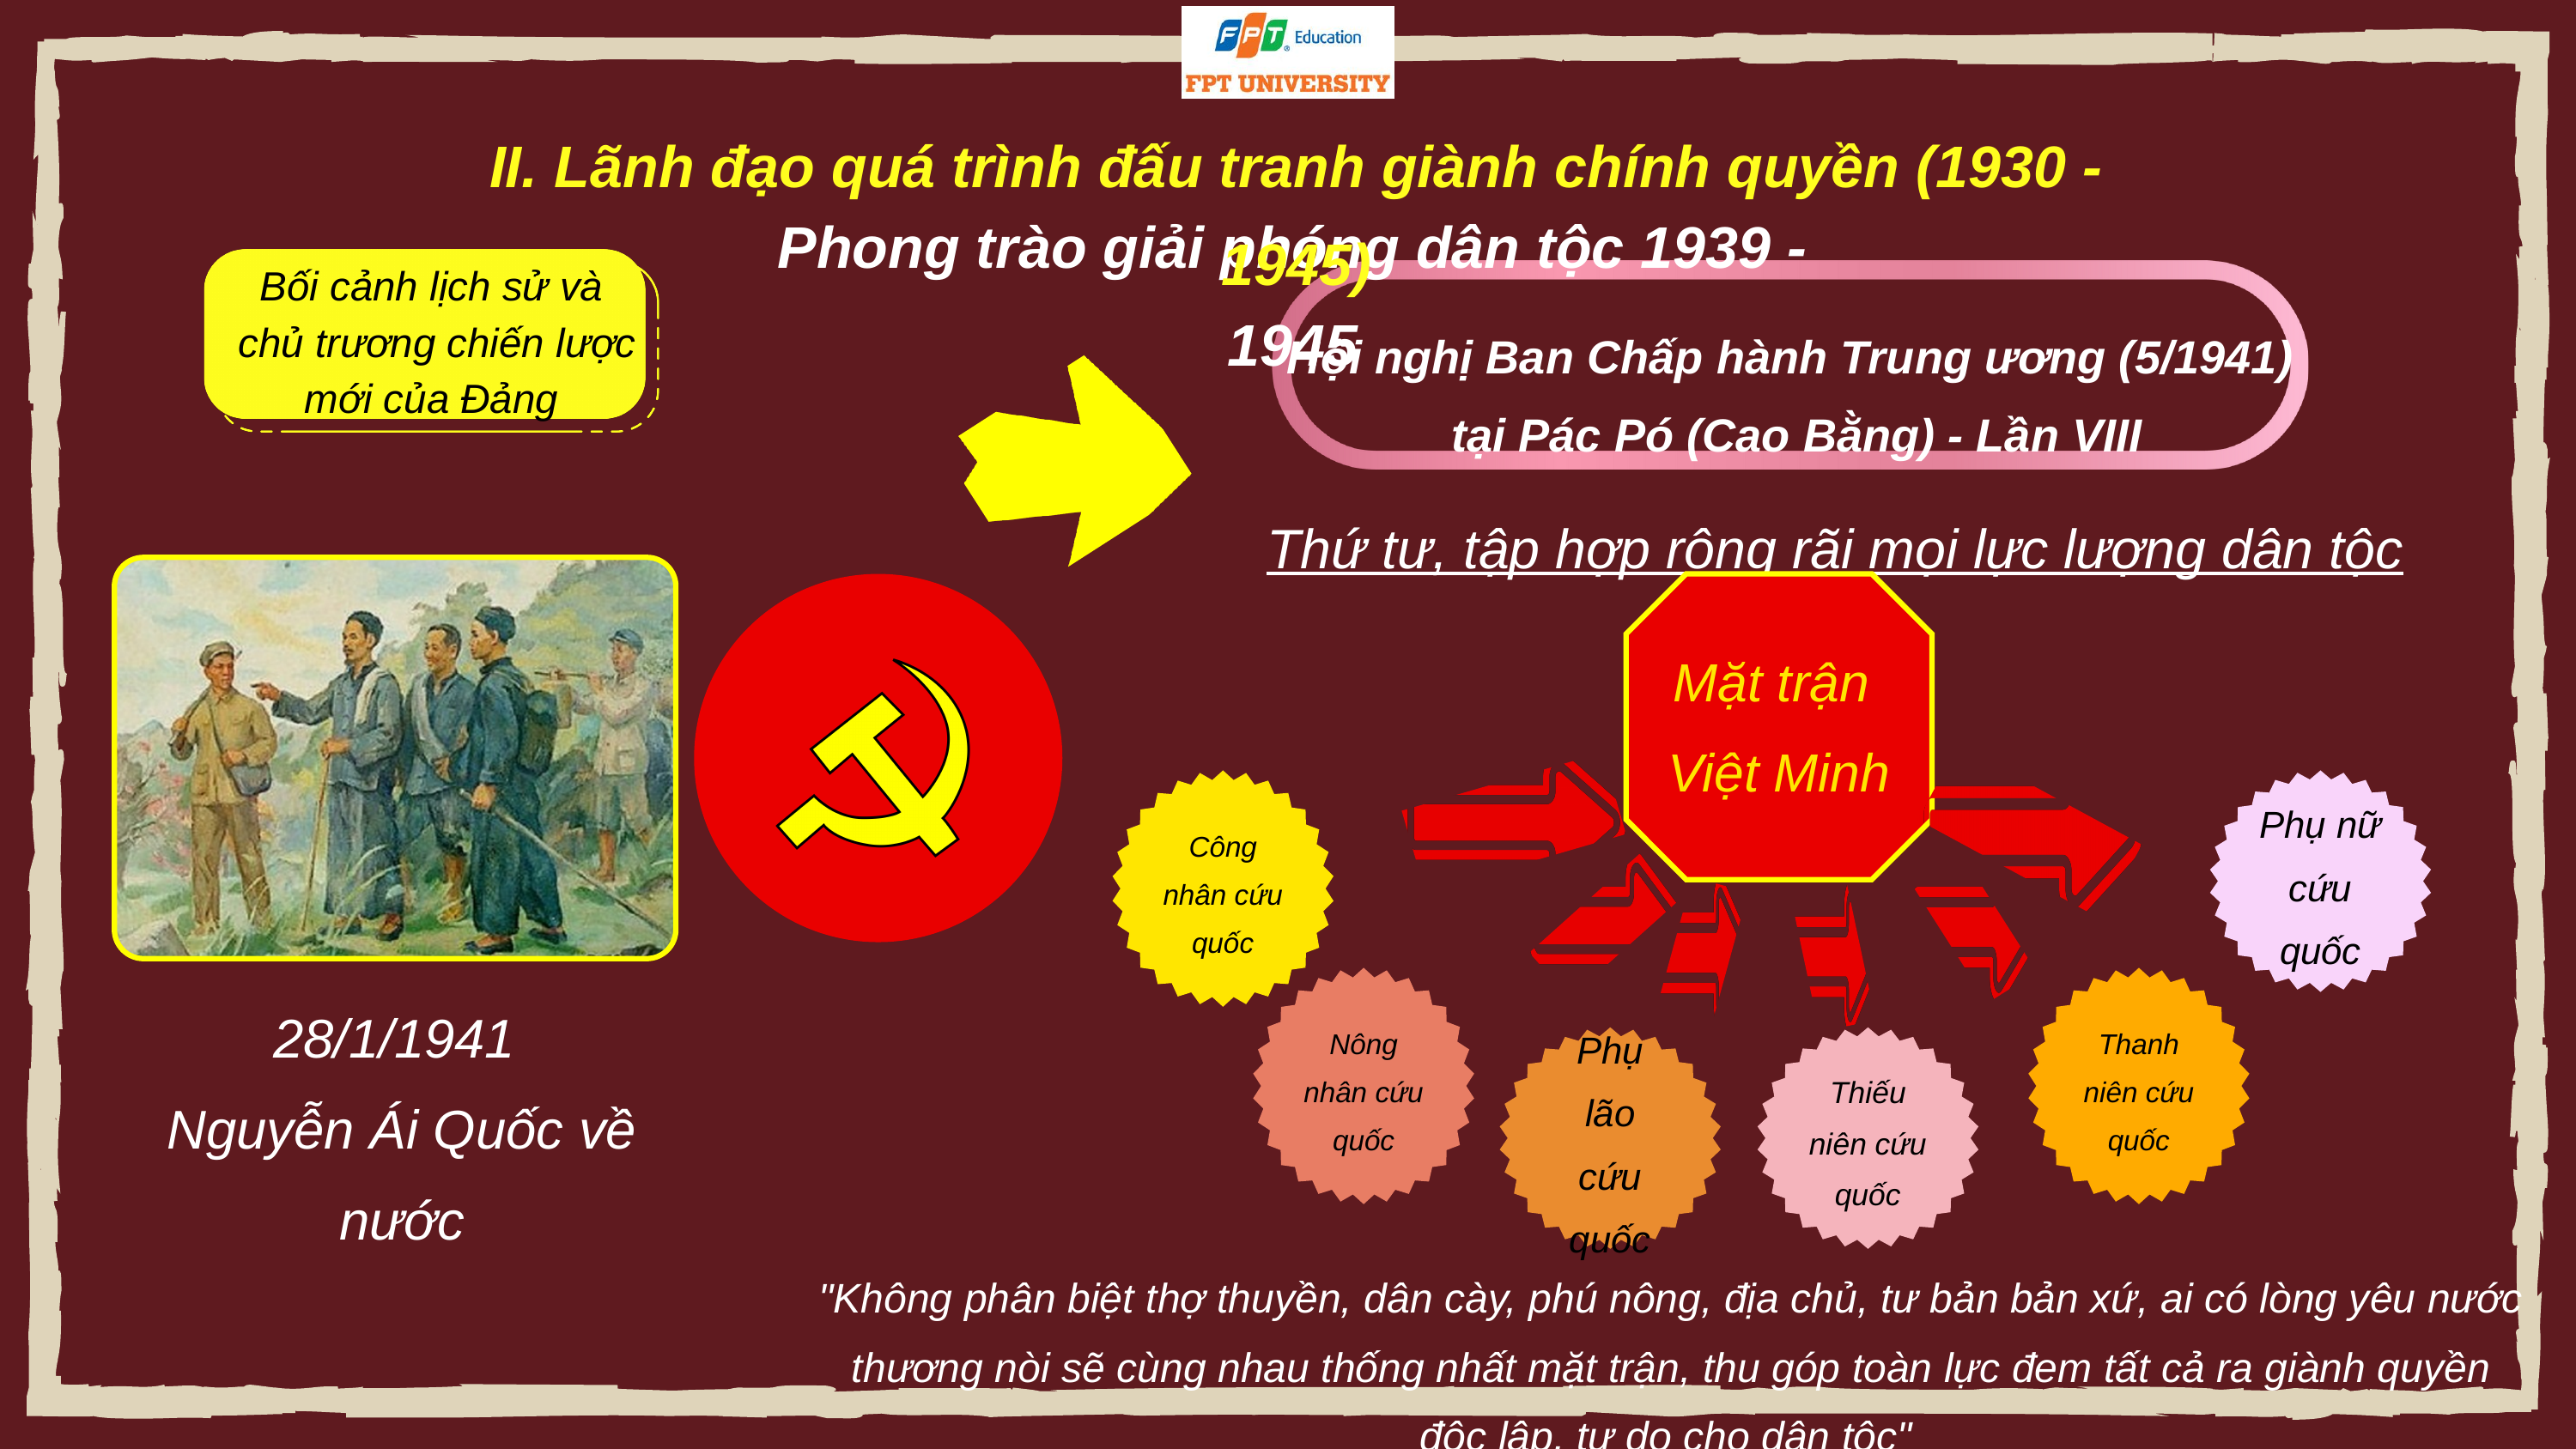

II. Lãnh đạo quá trình đấu tranh giành chính quyền (1930 - 1945)
Phong trào giải phóng dân tộc 1939 - 1945

Bối cảnh lịch sử và
 chủ trương chiến lược mới của Đảng

Hội nghị Ban Chấp hành Trung ương (5/1941)
tại Pác Pó (Cao Bằng) - Lần VIII

Thứ tư, tập hợp rộng rãi mọi lực lượng dân tộc

Mặt trận
Việt Minh

Công nhân cứu quốc

Phụ nữ
cứu quốc

Nông nhân cứu quốc

Thanh niên cứu quốc
28/1/1941
Nguyễn Ái Quốc về nước

Phụ lão cứu quốc

Thiếu niên cứu quốc
"Không phân biệt thợ thuyền, dân cày, phú nông, địa chủ, tư bản bản xứ, ai có lòng yêu nước thương nòi sẽ cùng nhau thống nhất mặt trận, thu góp toàn lực đem tất cả ra giành quyền độc lập, tự do cho dân tộc"